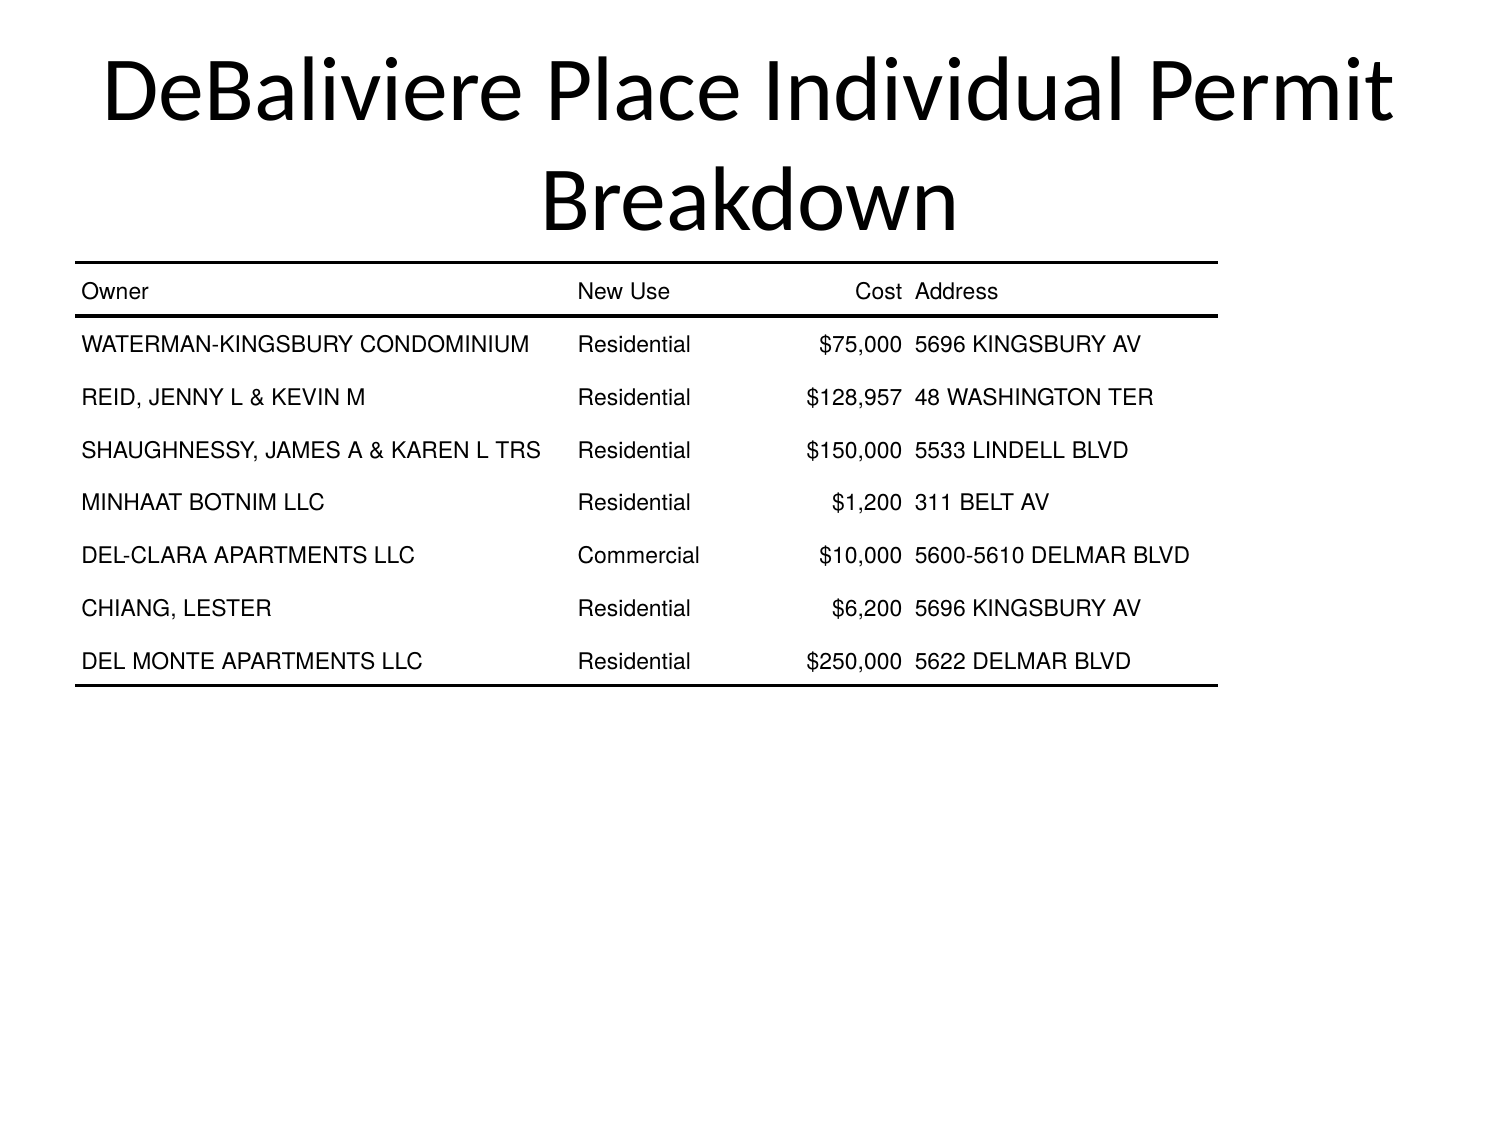

# DeBaliviere Place Individual Permit Breakdown
| Owner | New Use | Cost | Address |
| --- | --- | --- | --- |
| WATERMAN-KINGSBURY CONDOMINIUM | Residential | $75,000 | 5696 KINGSBURY AV |
| REID, JENNY L & KEVIN M | Residential | $128,957 | 48 WASHINGTON TER |
| SHAUGHNESSY, JAMES A & KAREN L TRS | Residential | $150,000 | 5533 LINDELL BLVD |
| MINHAAT BOTNIM LLC | Residential | $1,200 | 311 BELT AV |
| DEL-CLARA APARTMENTS LLC | Commercial | $10,000 | 5600-5610 DELMAR BLVD |
| CHIANG, LESTER | Residential | $6,200 | 5696 KINGSBURY AV |
| DEL MONTE APARTMENTS LLC | Residential | $250,000 | 5622 DELMAR BLVD |